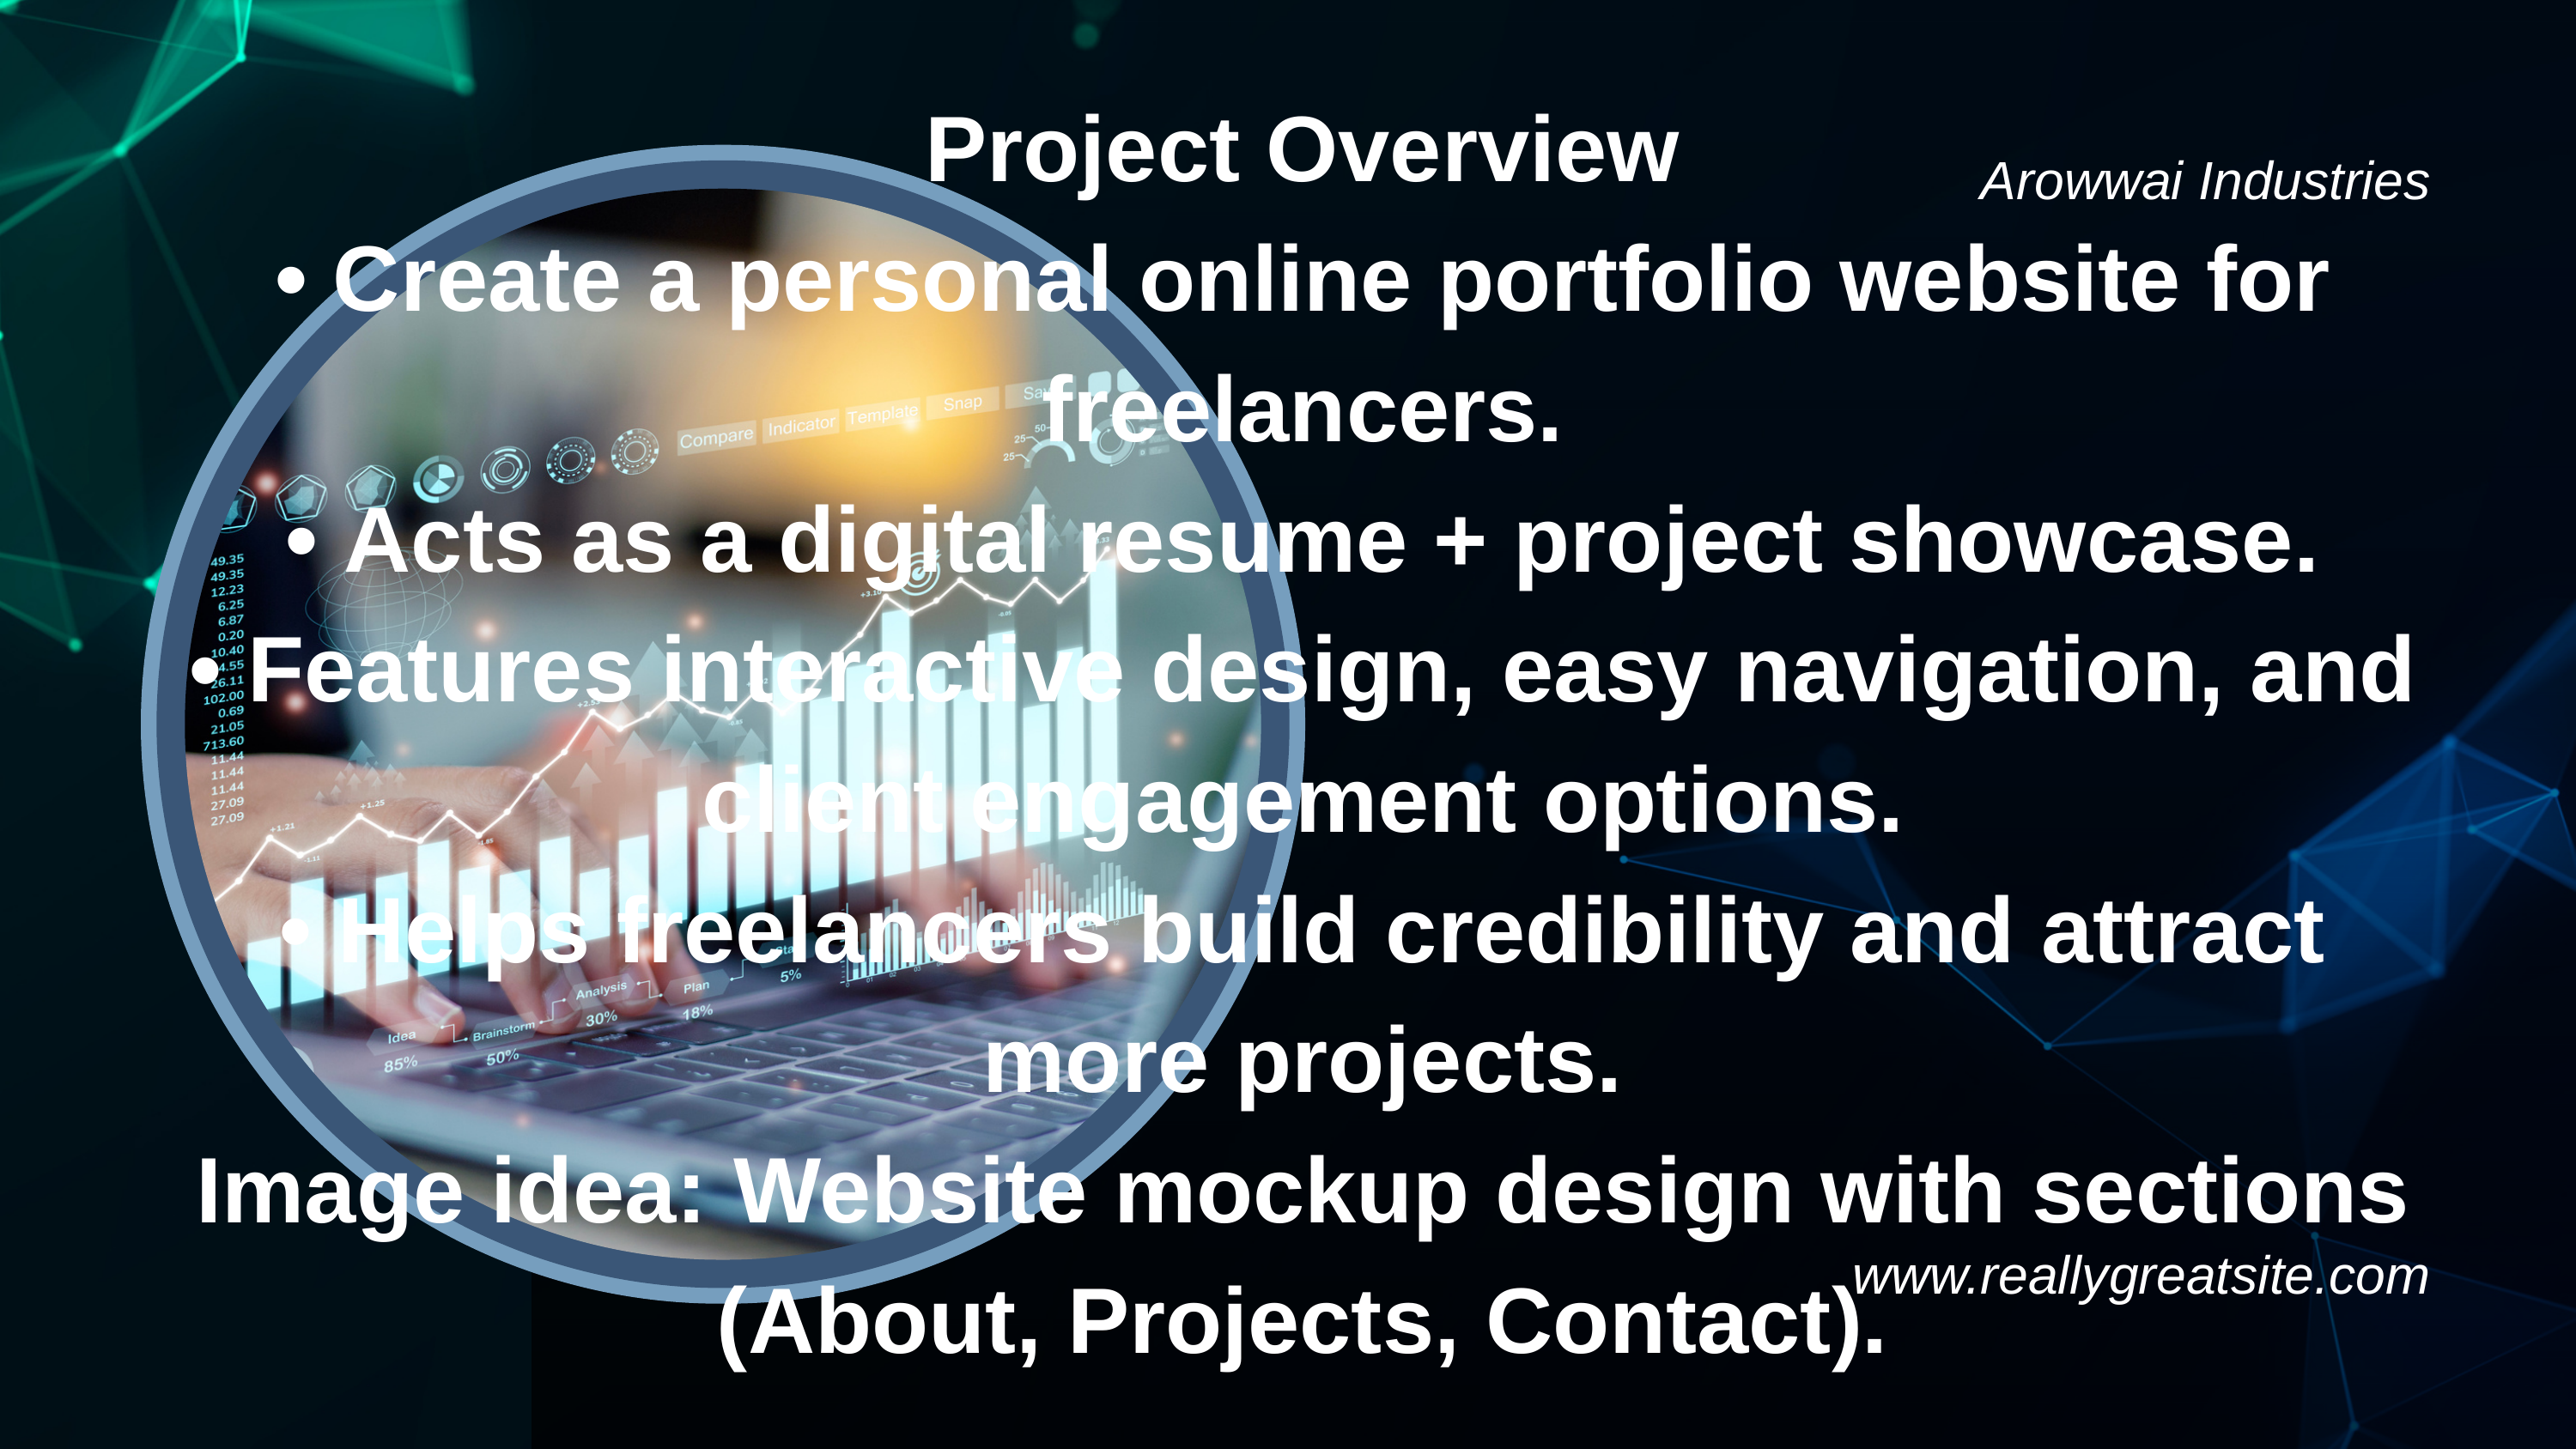

Project Overview
• Create a personal online portfolio website for freelancers.
• Acts as a digital resume + project showcase.
• Features interactive design, easy navigation, and client engagement options.
• Helps freelancers build credibility and attract more projects.
Image idea: Website mockup design with sections (About, Projects, Contact).
Arowwai Industries

www.reallygreatsite.com